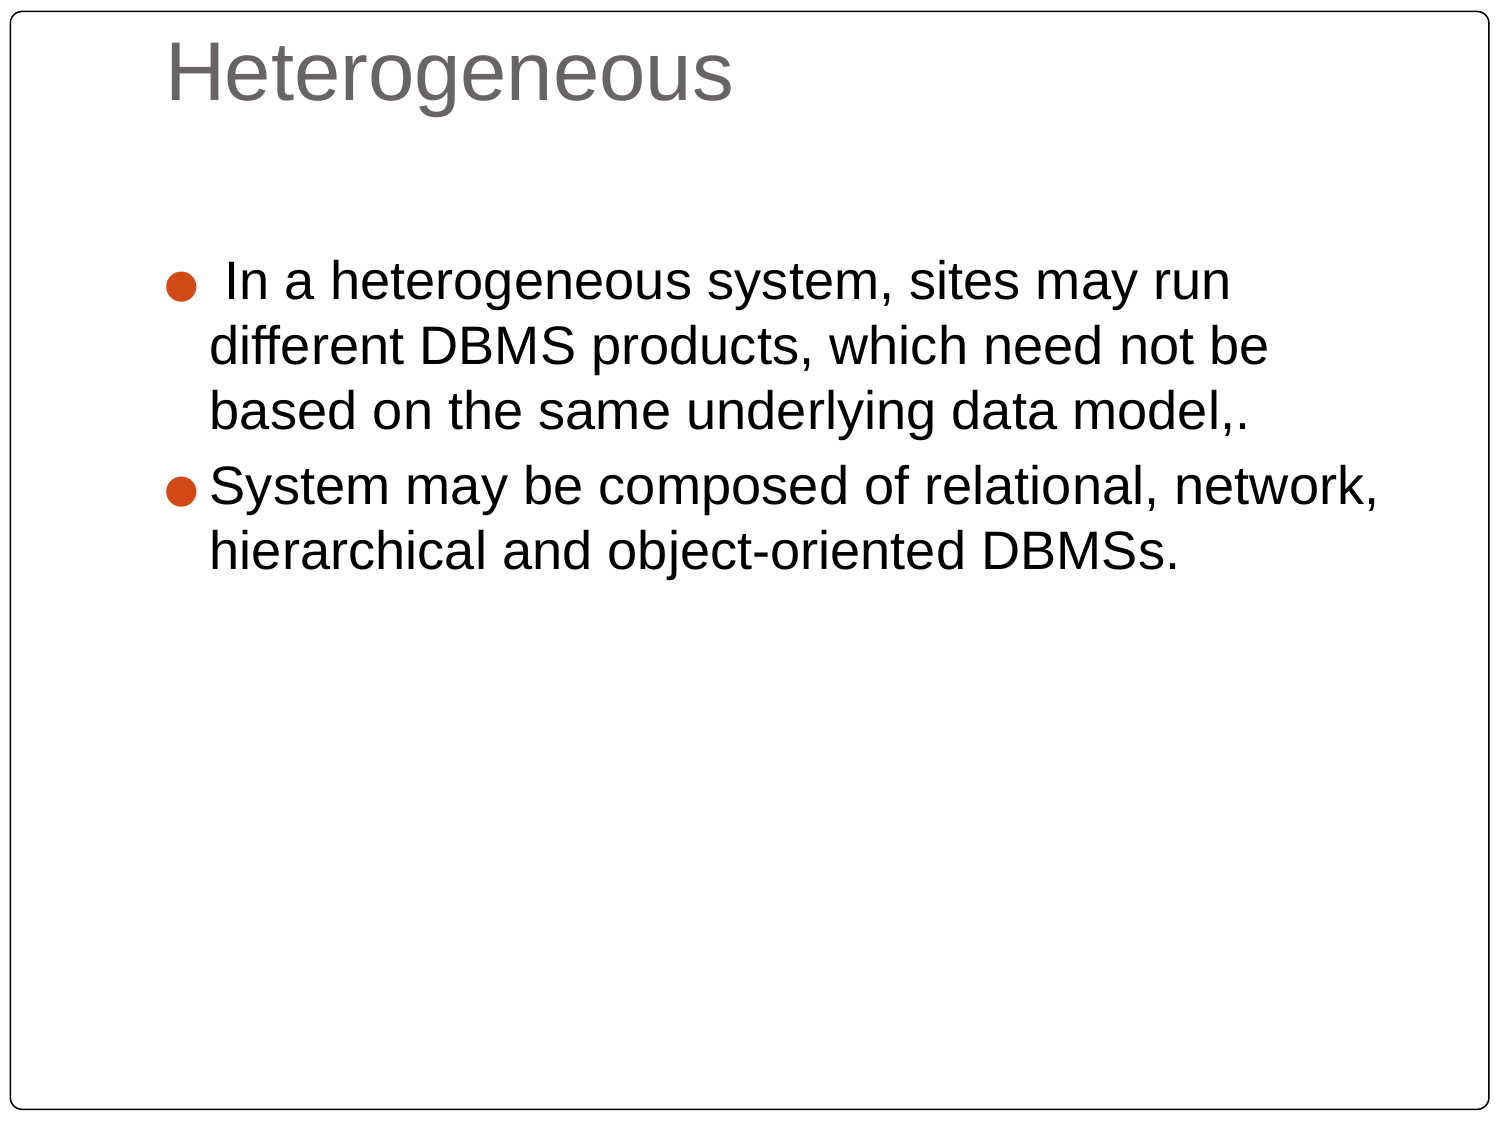

# Heterogeneous
 In a heterogeneous system, sites may run different DBMS products, which need not be based on the same underlying data model,.
System may be composed of relational, network, hierarchical and object-oriented DBMSs.